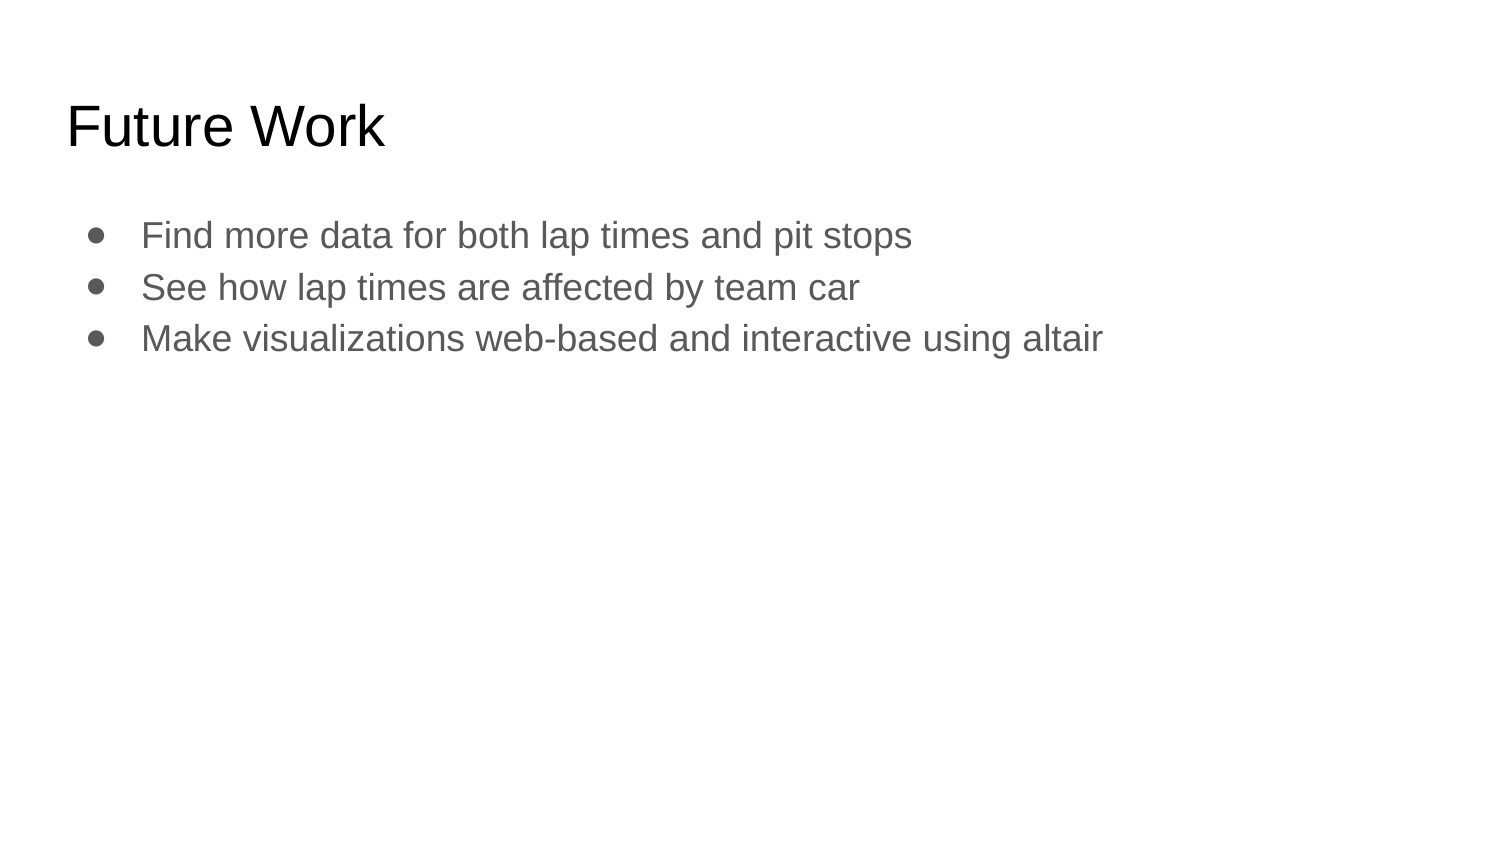

# Future Work
Find more data for both lap times and pit stops
See how lap times are affected by team car
Make visualizations web-based and interactive using altair